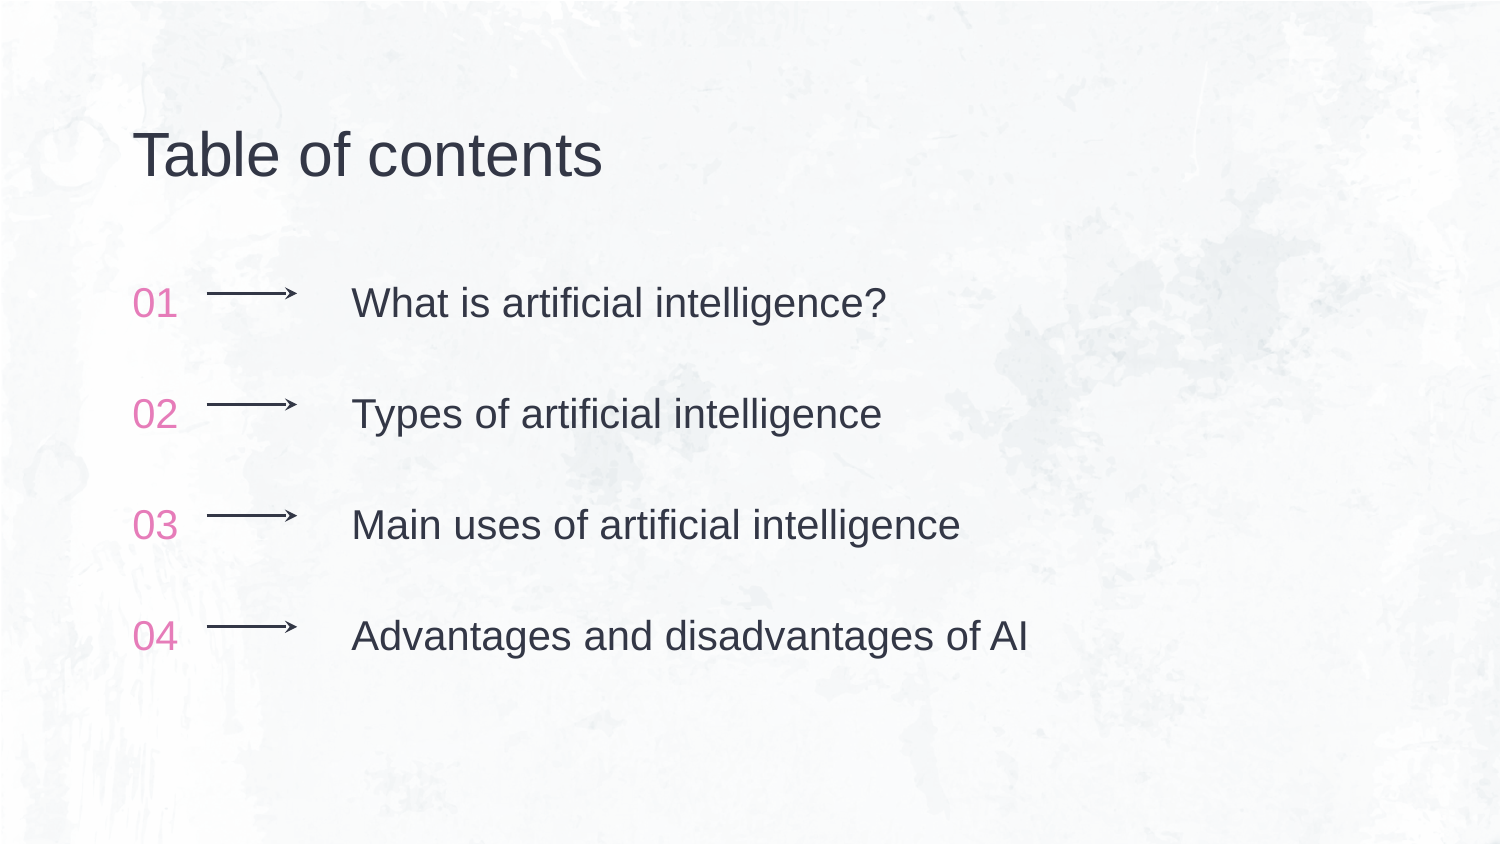

Table of contents
# 01
What is artificial intelligence?
02
Types of artificial intelligence
03
Main uses of artificial intelligence
04
Advantages and disadvantages of AI